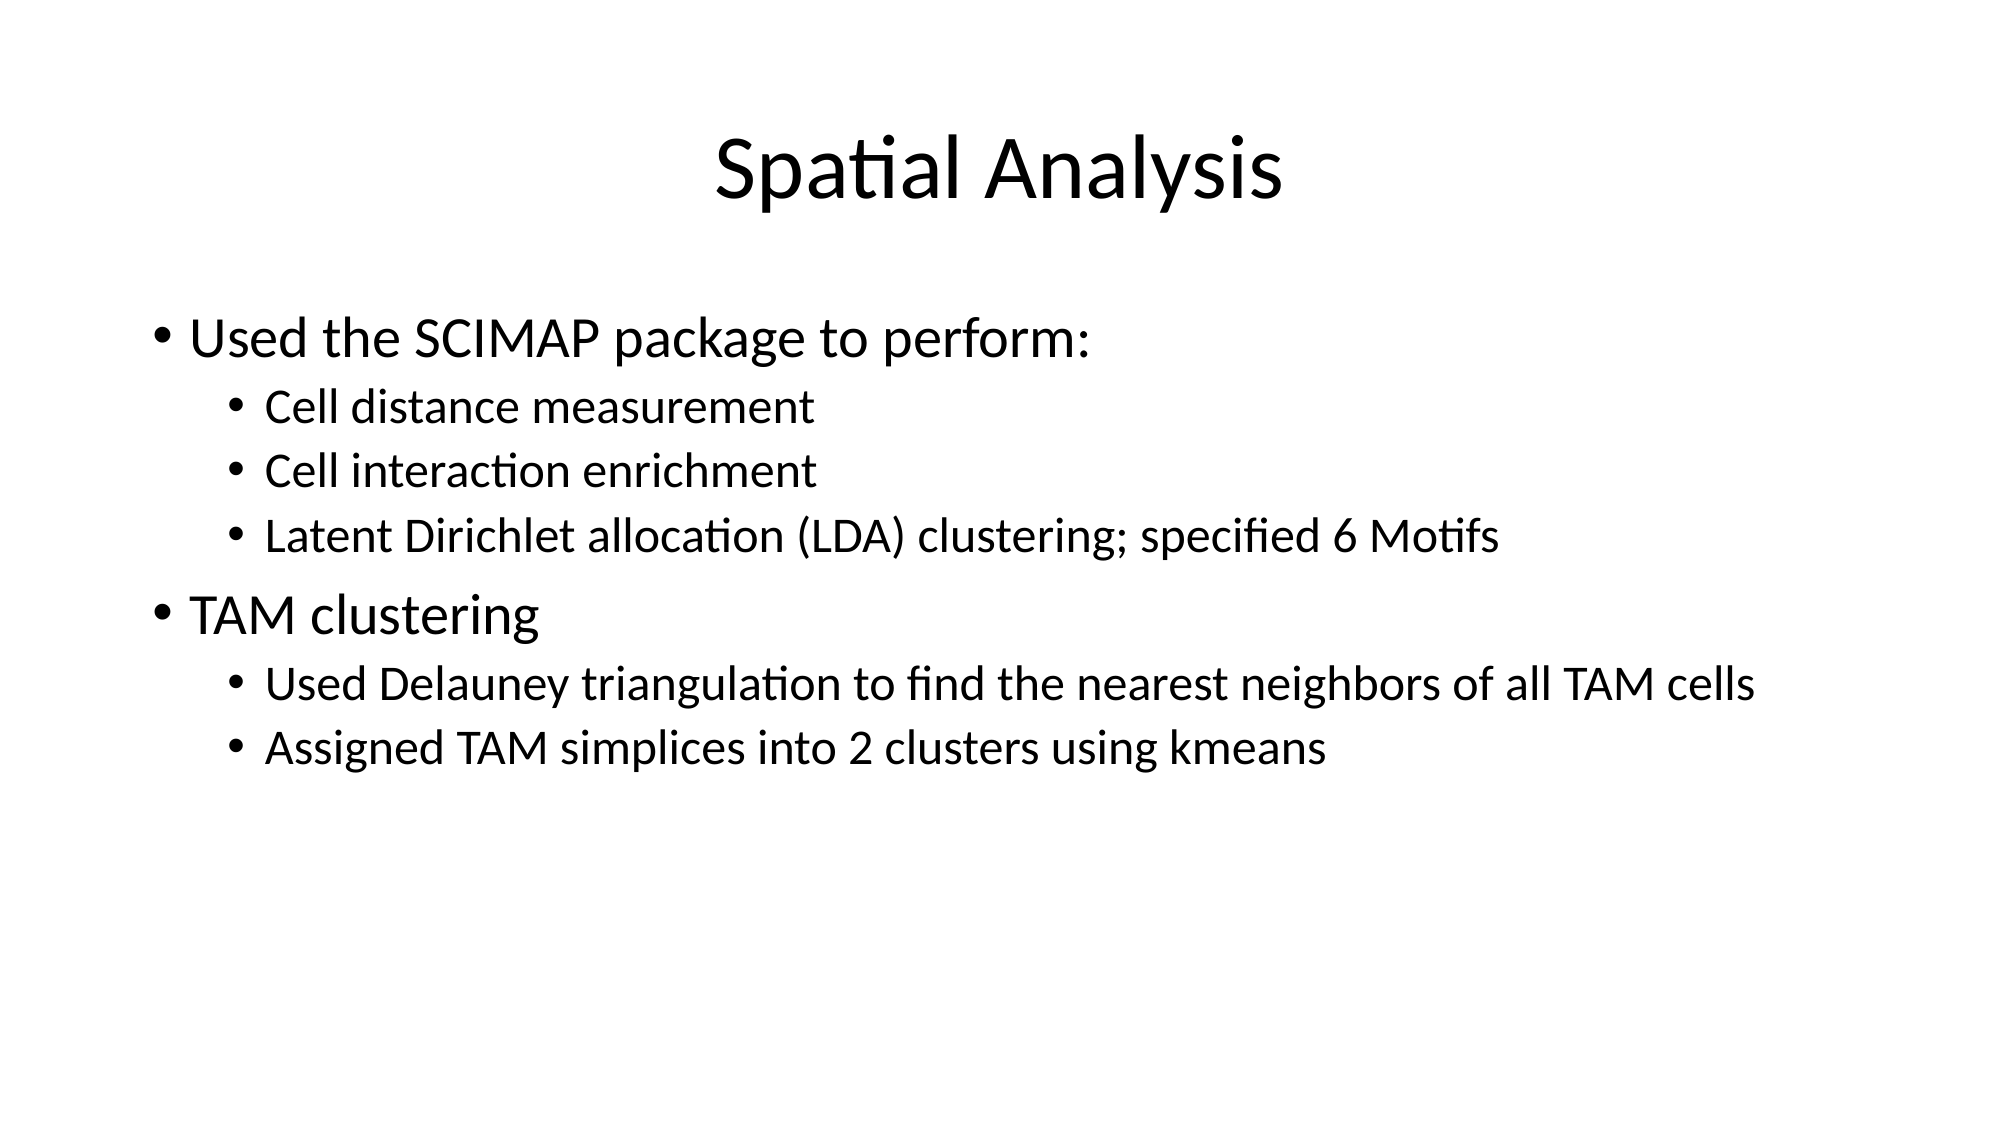

# Spatial Analysis
Used the SCIMAP package to perform:
Cell distance measurement
Cell interaction enrichment
Latent Dirichlet allocation (LDA) clustering; specified 6 Motifs
TAM clustering
Used Delauney triangulation to find the nearest neighbors of all TAM cells
Assigned TAM simplices into 2 clusters using kmeans